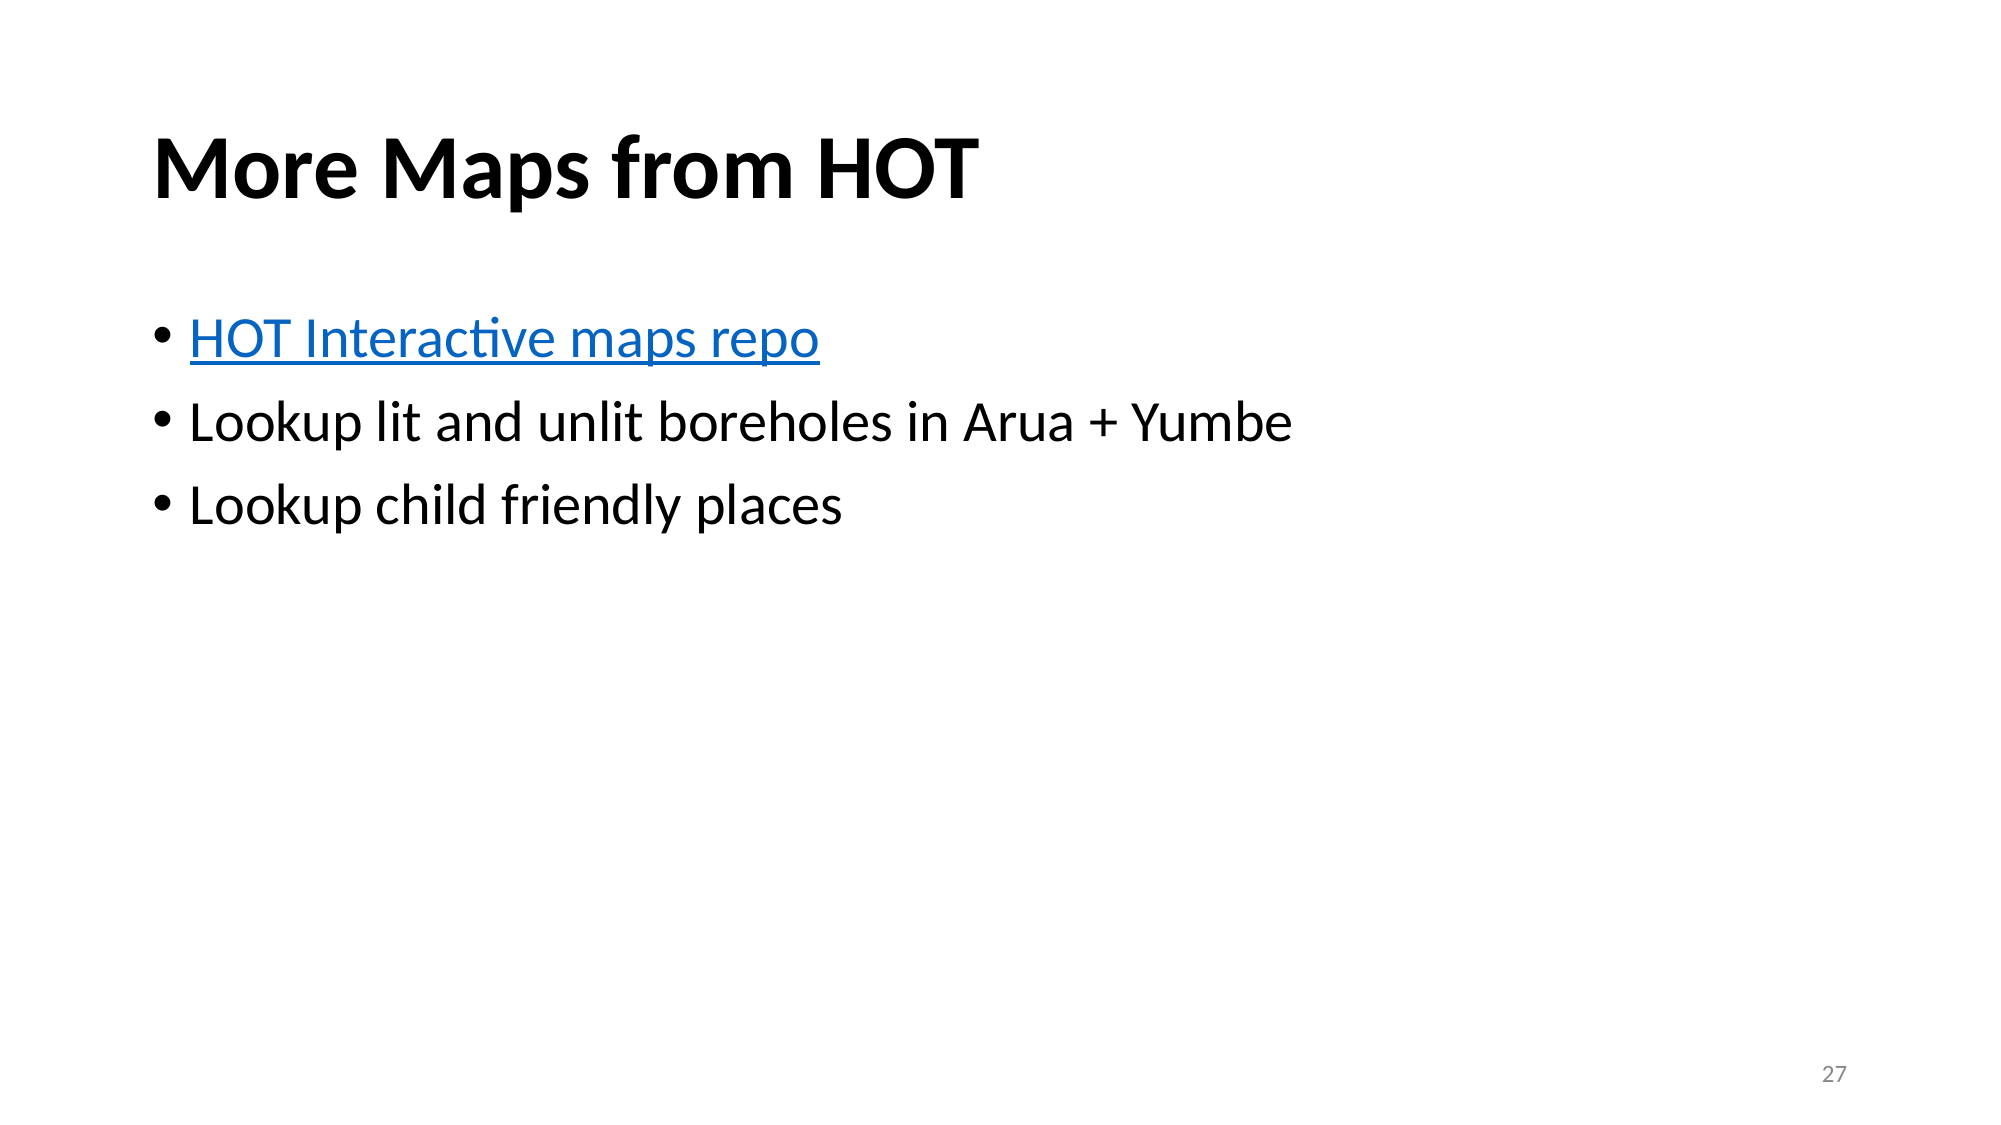

# More Maps from HOT
HOT Interactive maps repo
Lookup lit and unlit boreholes in Arua + Yumbe
Lookup child friendly places

27